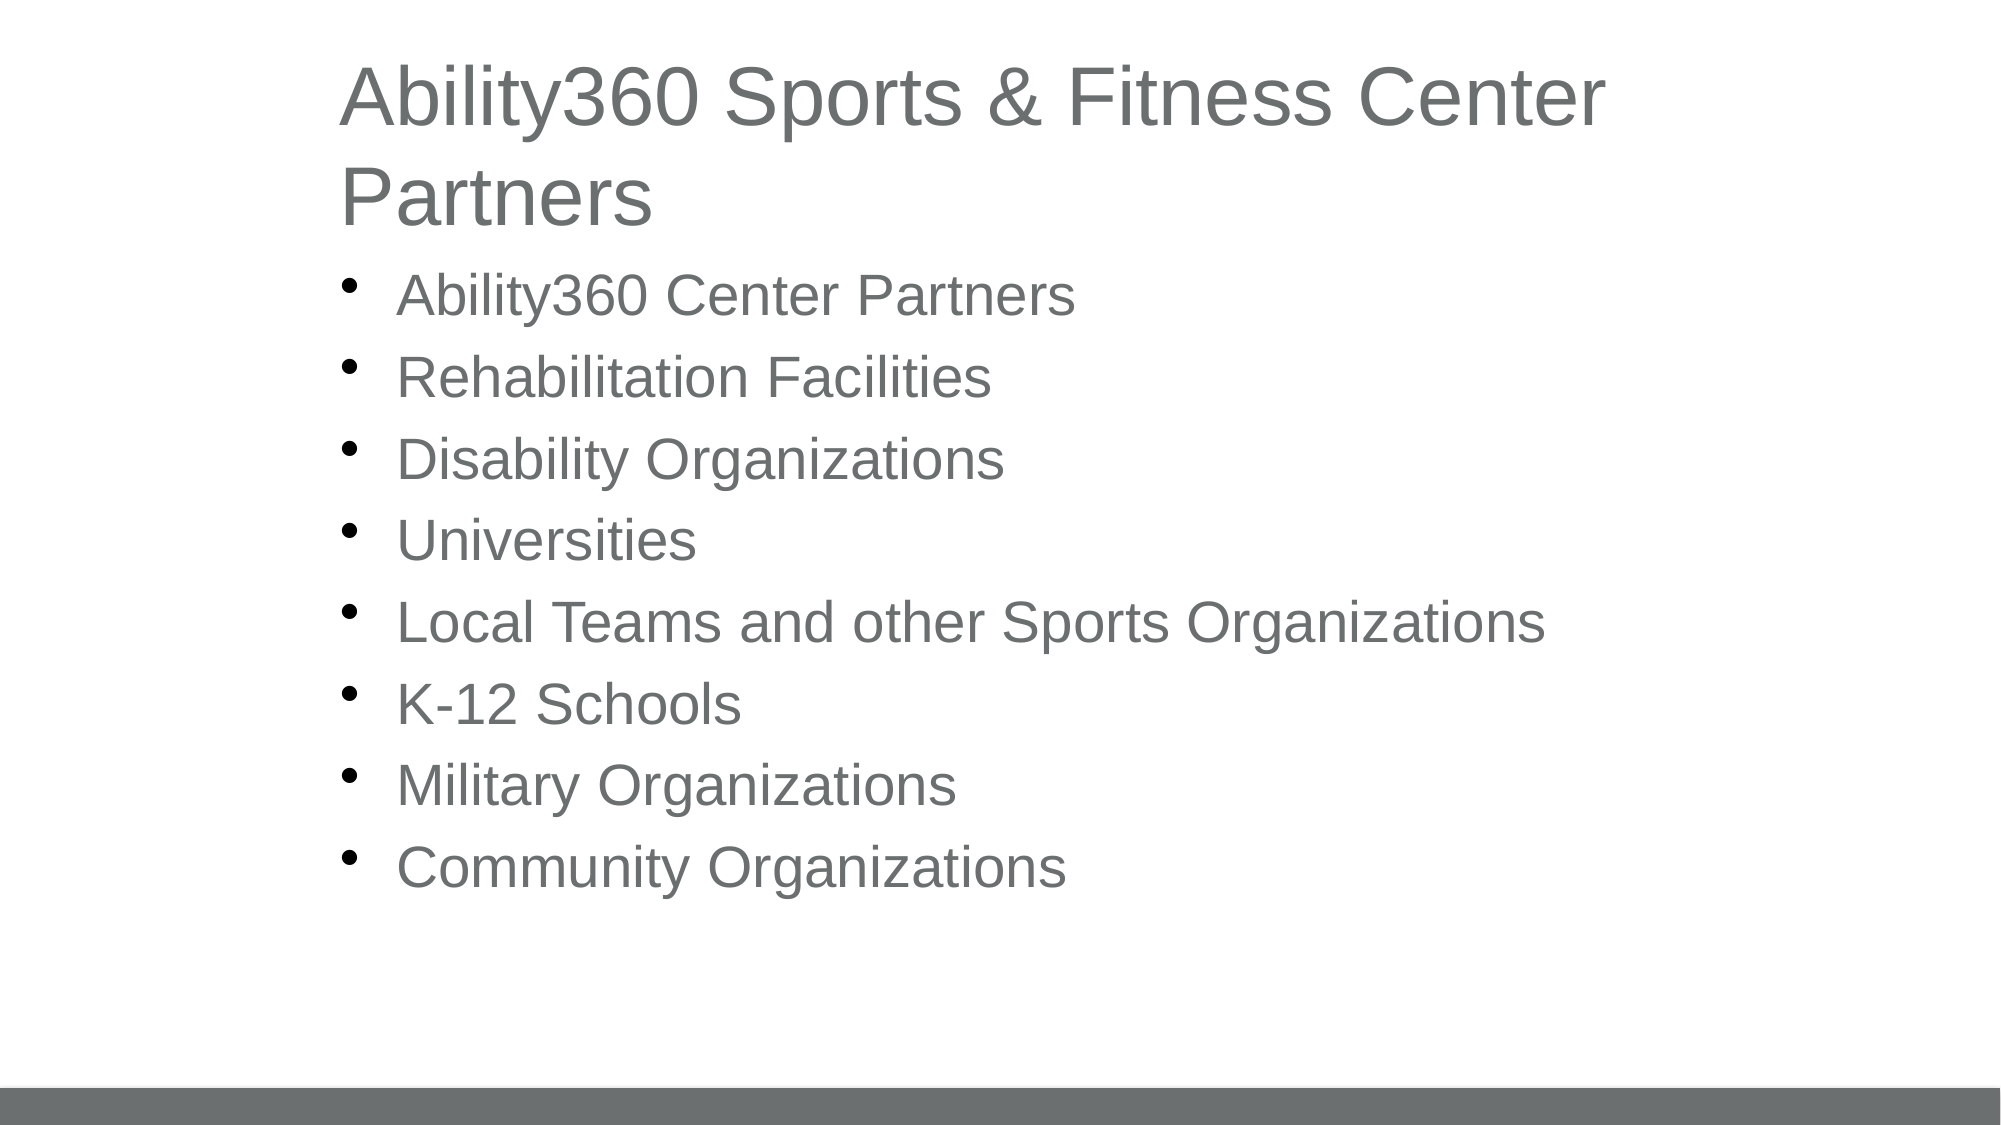

# Ability360 Sports & Fitness Center Partners
Ability360 Center Partners
Rehabilitation Facilities
Disability Organizations
Universities
Local Teams and other Sports Organizations
K-12 Schools
Military Organizations
Community Organizations